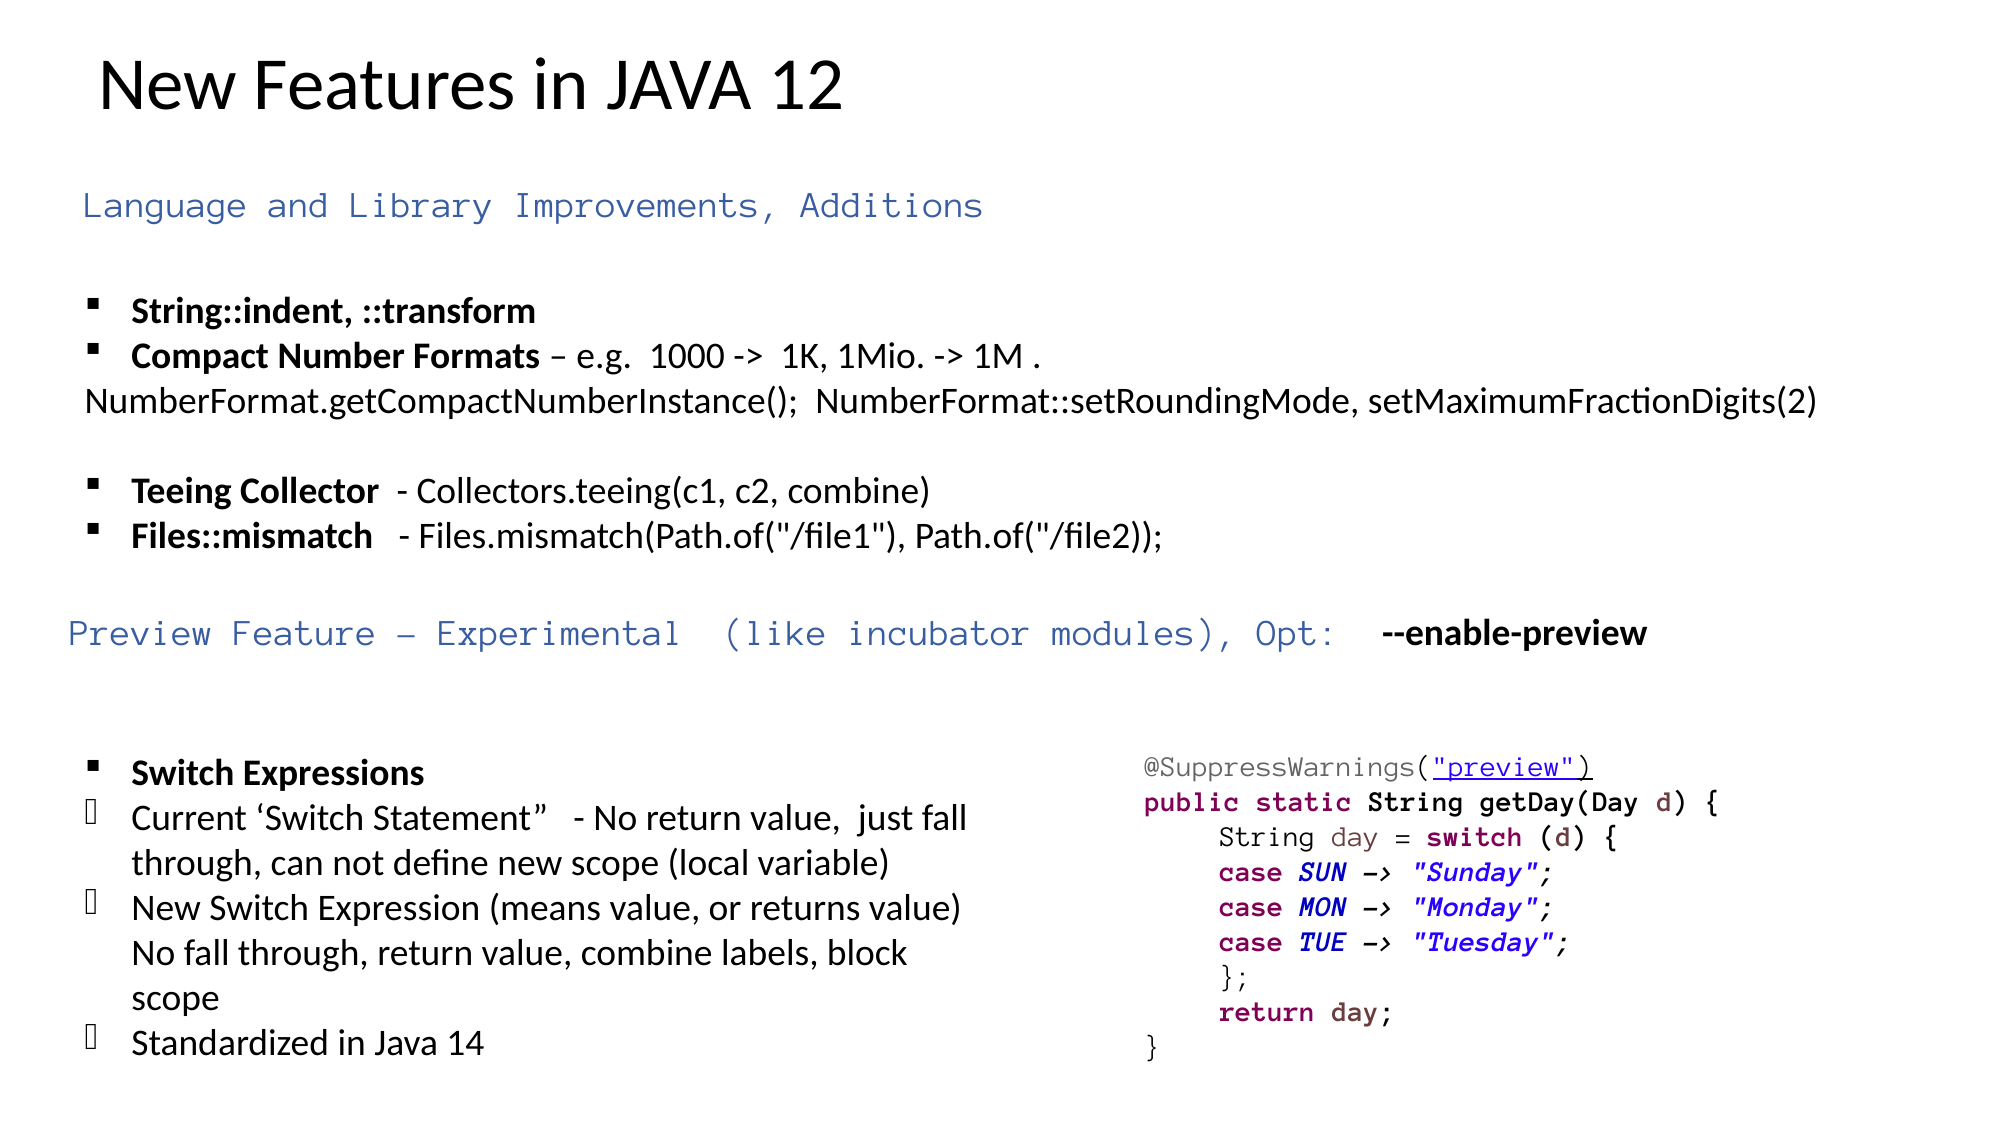

New Features in JAVA 12

Language and Library Improvements, Additions

String::indent, ::transform
Compact Number Formats – e.g.  1000 ->  1K, 1Mio. -> 1M .
NumberFormat.getCompactNumberInstance();  NumberFormat::setRoundingMode, setMaximumFractionDigits(2)

Teeing Collector  - Collectors.teeing(c1, c2, combine)
Files::mismatch   - Files.mismatch(Path.of("/file1"), Path.of("/file2));
Preview Feature – Experimental  (like incubator modules), Opt:  --enable-preview

Switch Expressions
Current ‘Switch Statement”   - No return value,  just fall through, can not define new scope (local variable)
New Switch Expression (means value, or returns value)  No fall through, return value, combine labels, block scope
Standardized in Java 14
@SuppressWarnings("preview")
public static String getDay(Day d) {
String day = switch (d) {
case SUN -> "Sunday";
case MON -> "Monday";
case TUE -> "Tuesday";
};
return day;
}